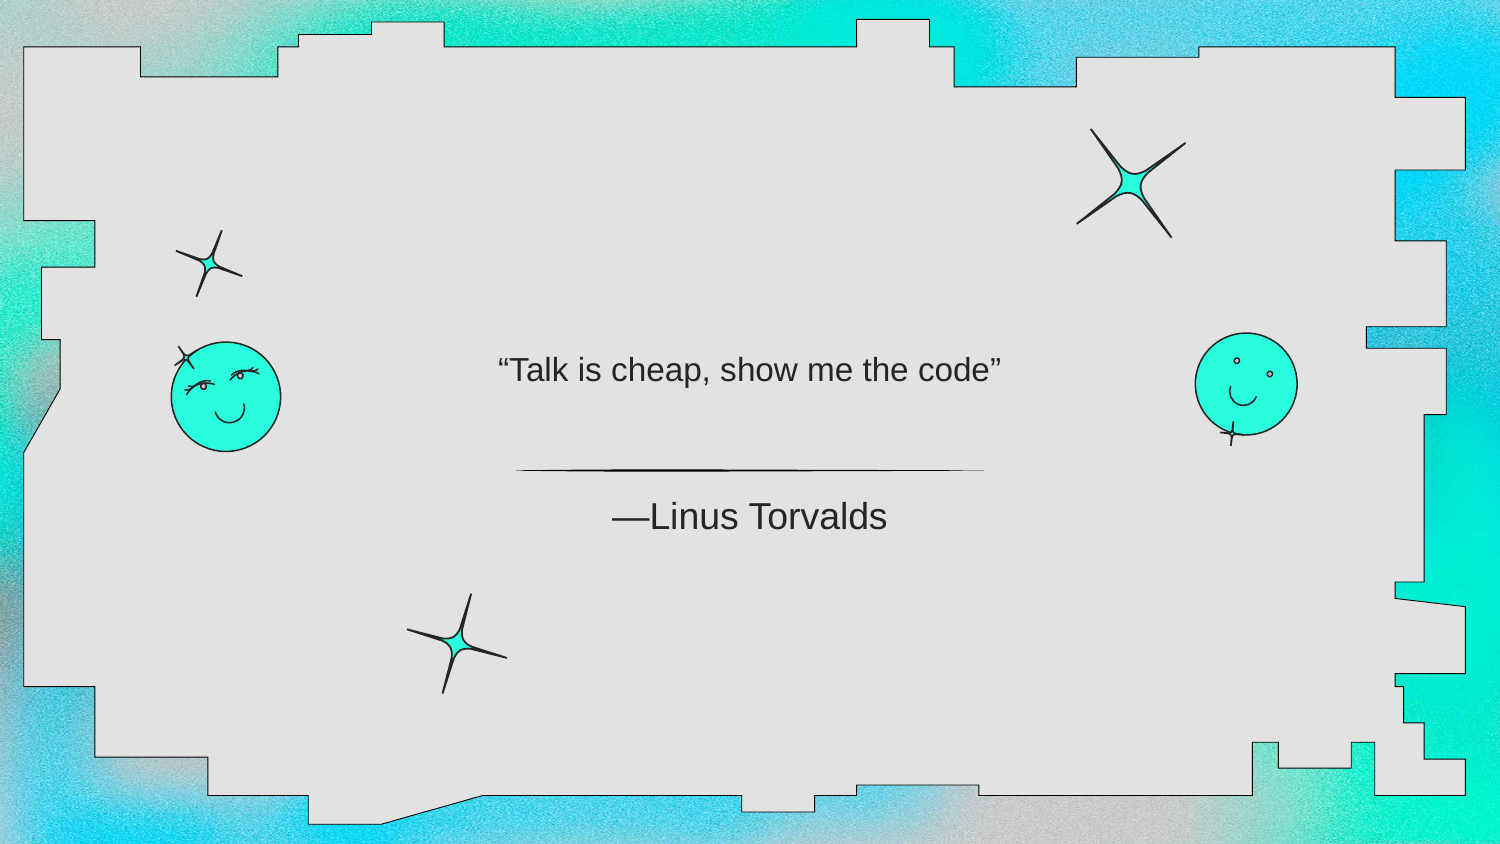

“Talk is cheap, show me the code”

# —Linus Torvalds